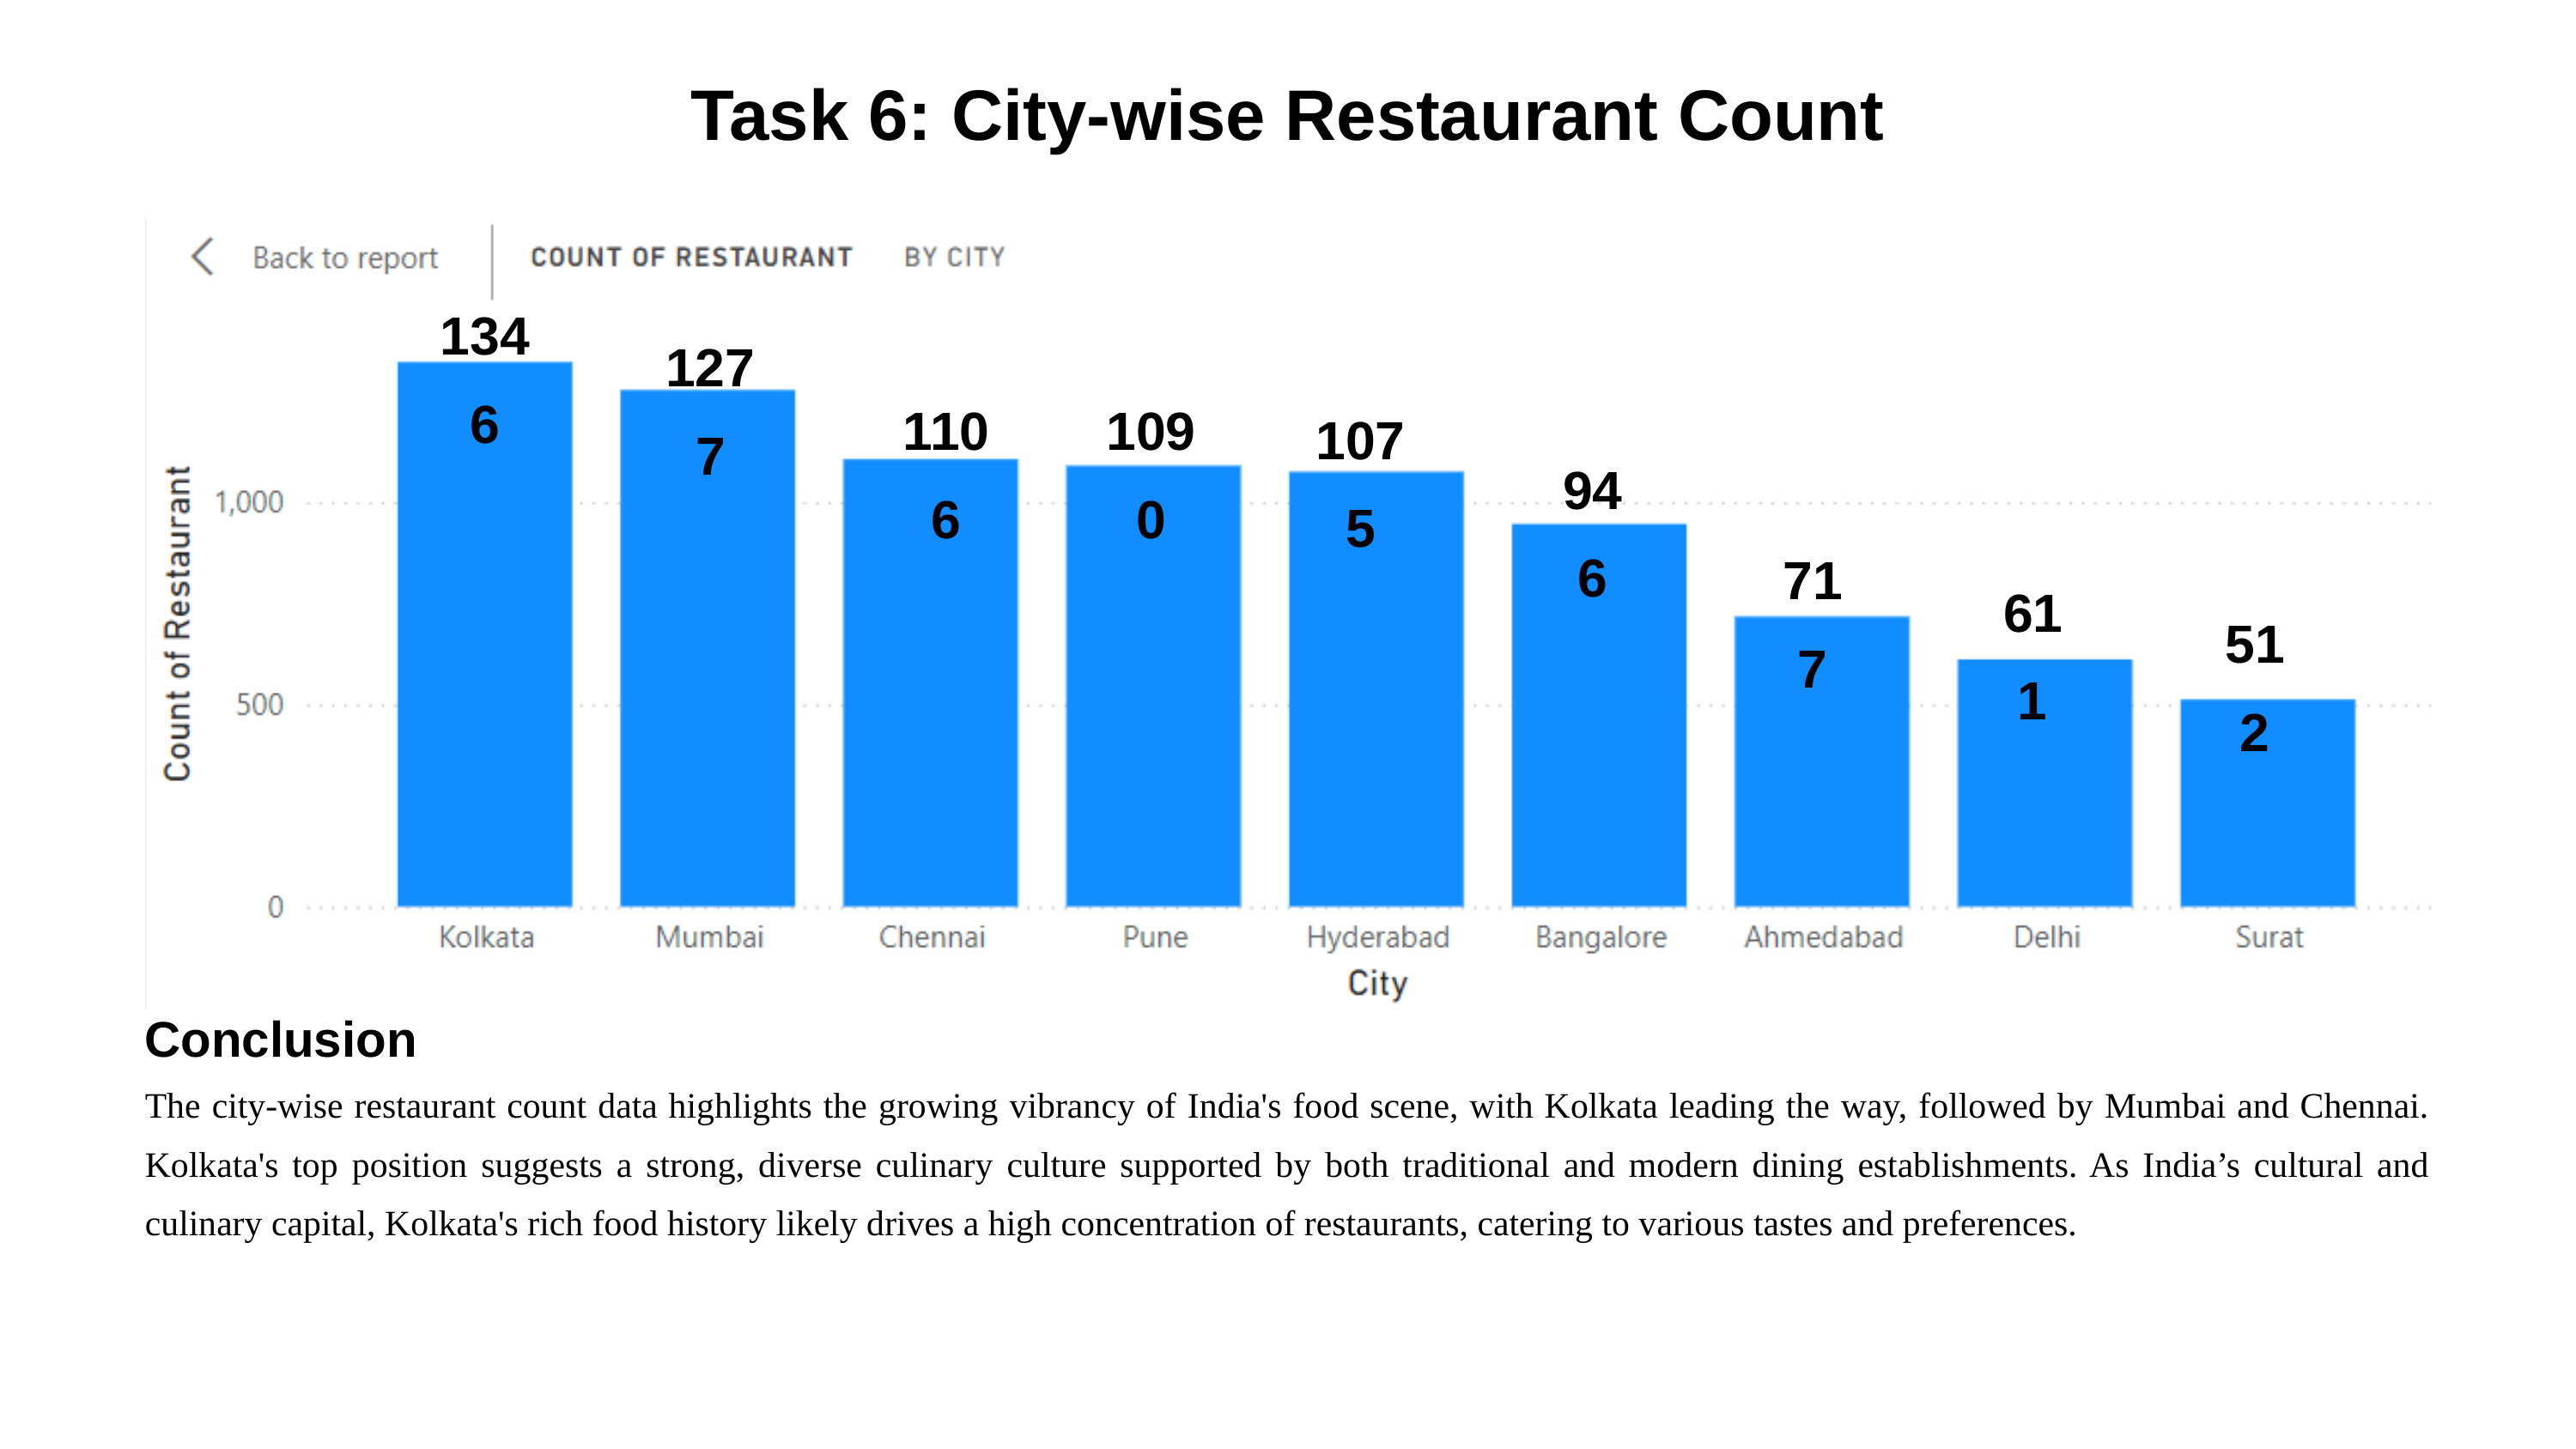

Task 6: City-wise Restaurant Count

1346
1277
1106
1090
1075
946
717
611
512
Conclusion
The city-wise restaurant count data highlights the growing vibrancy of India's food scene, with Kolkata leading the way, followed by Mumbai and Chennai. Kolkata's top position suggests a strong, diverse culinary culture supported by both traditional and modern dining establishments. As India’s cultural and culinary capital, Kolkata's rich food history likely drives a high concentration of restaurants, catering to various tastes and preferences.